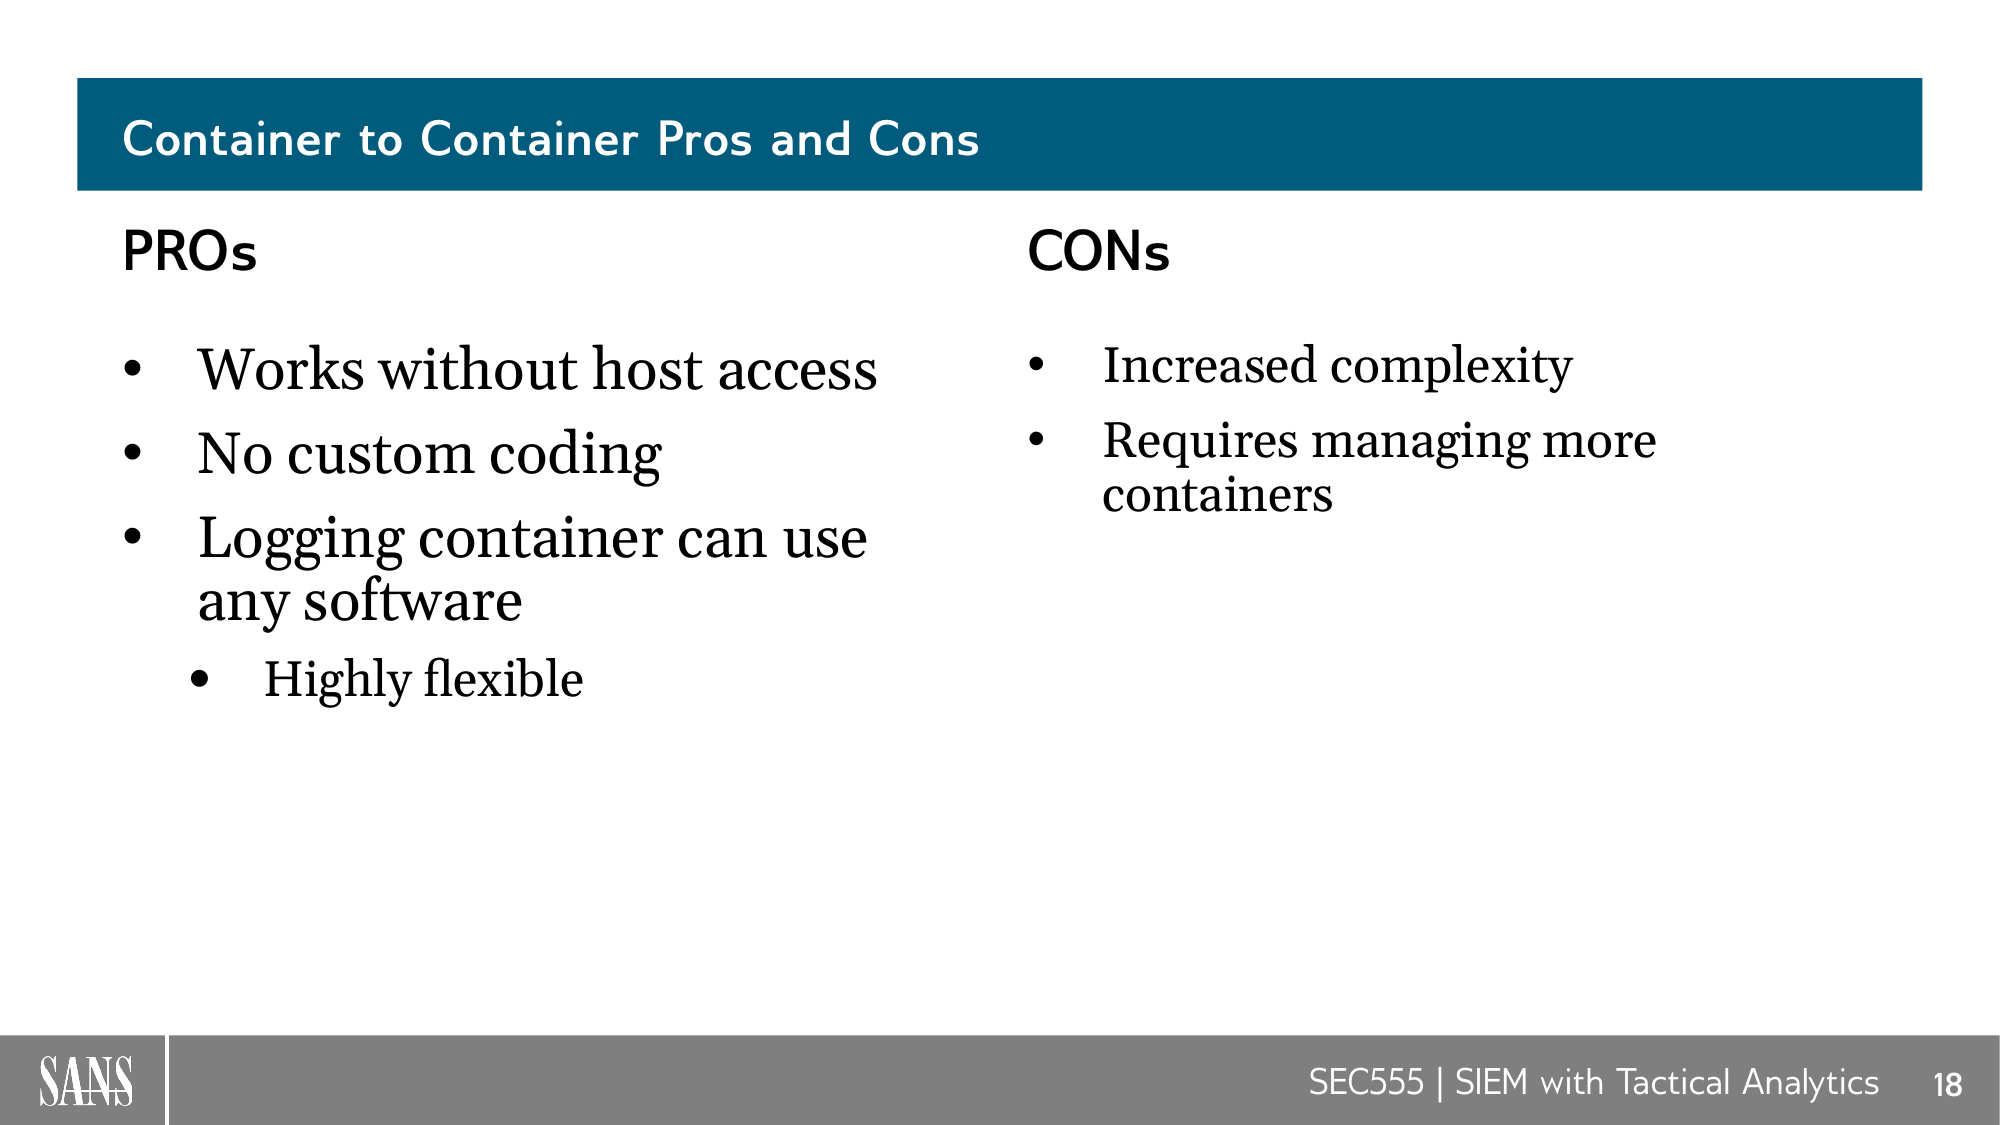

# Container to Container Pros and Cons
PROs
CONs
Works without host access
No custom coding
Logging container can use any software
Highly flexible

Increased complexity
Requires managing more containers